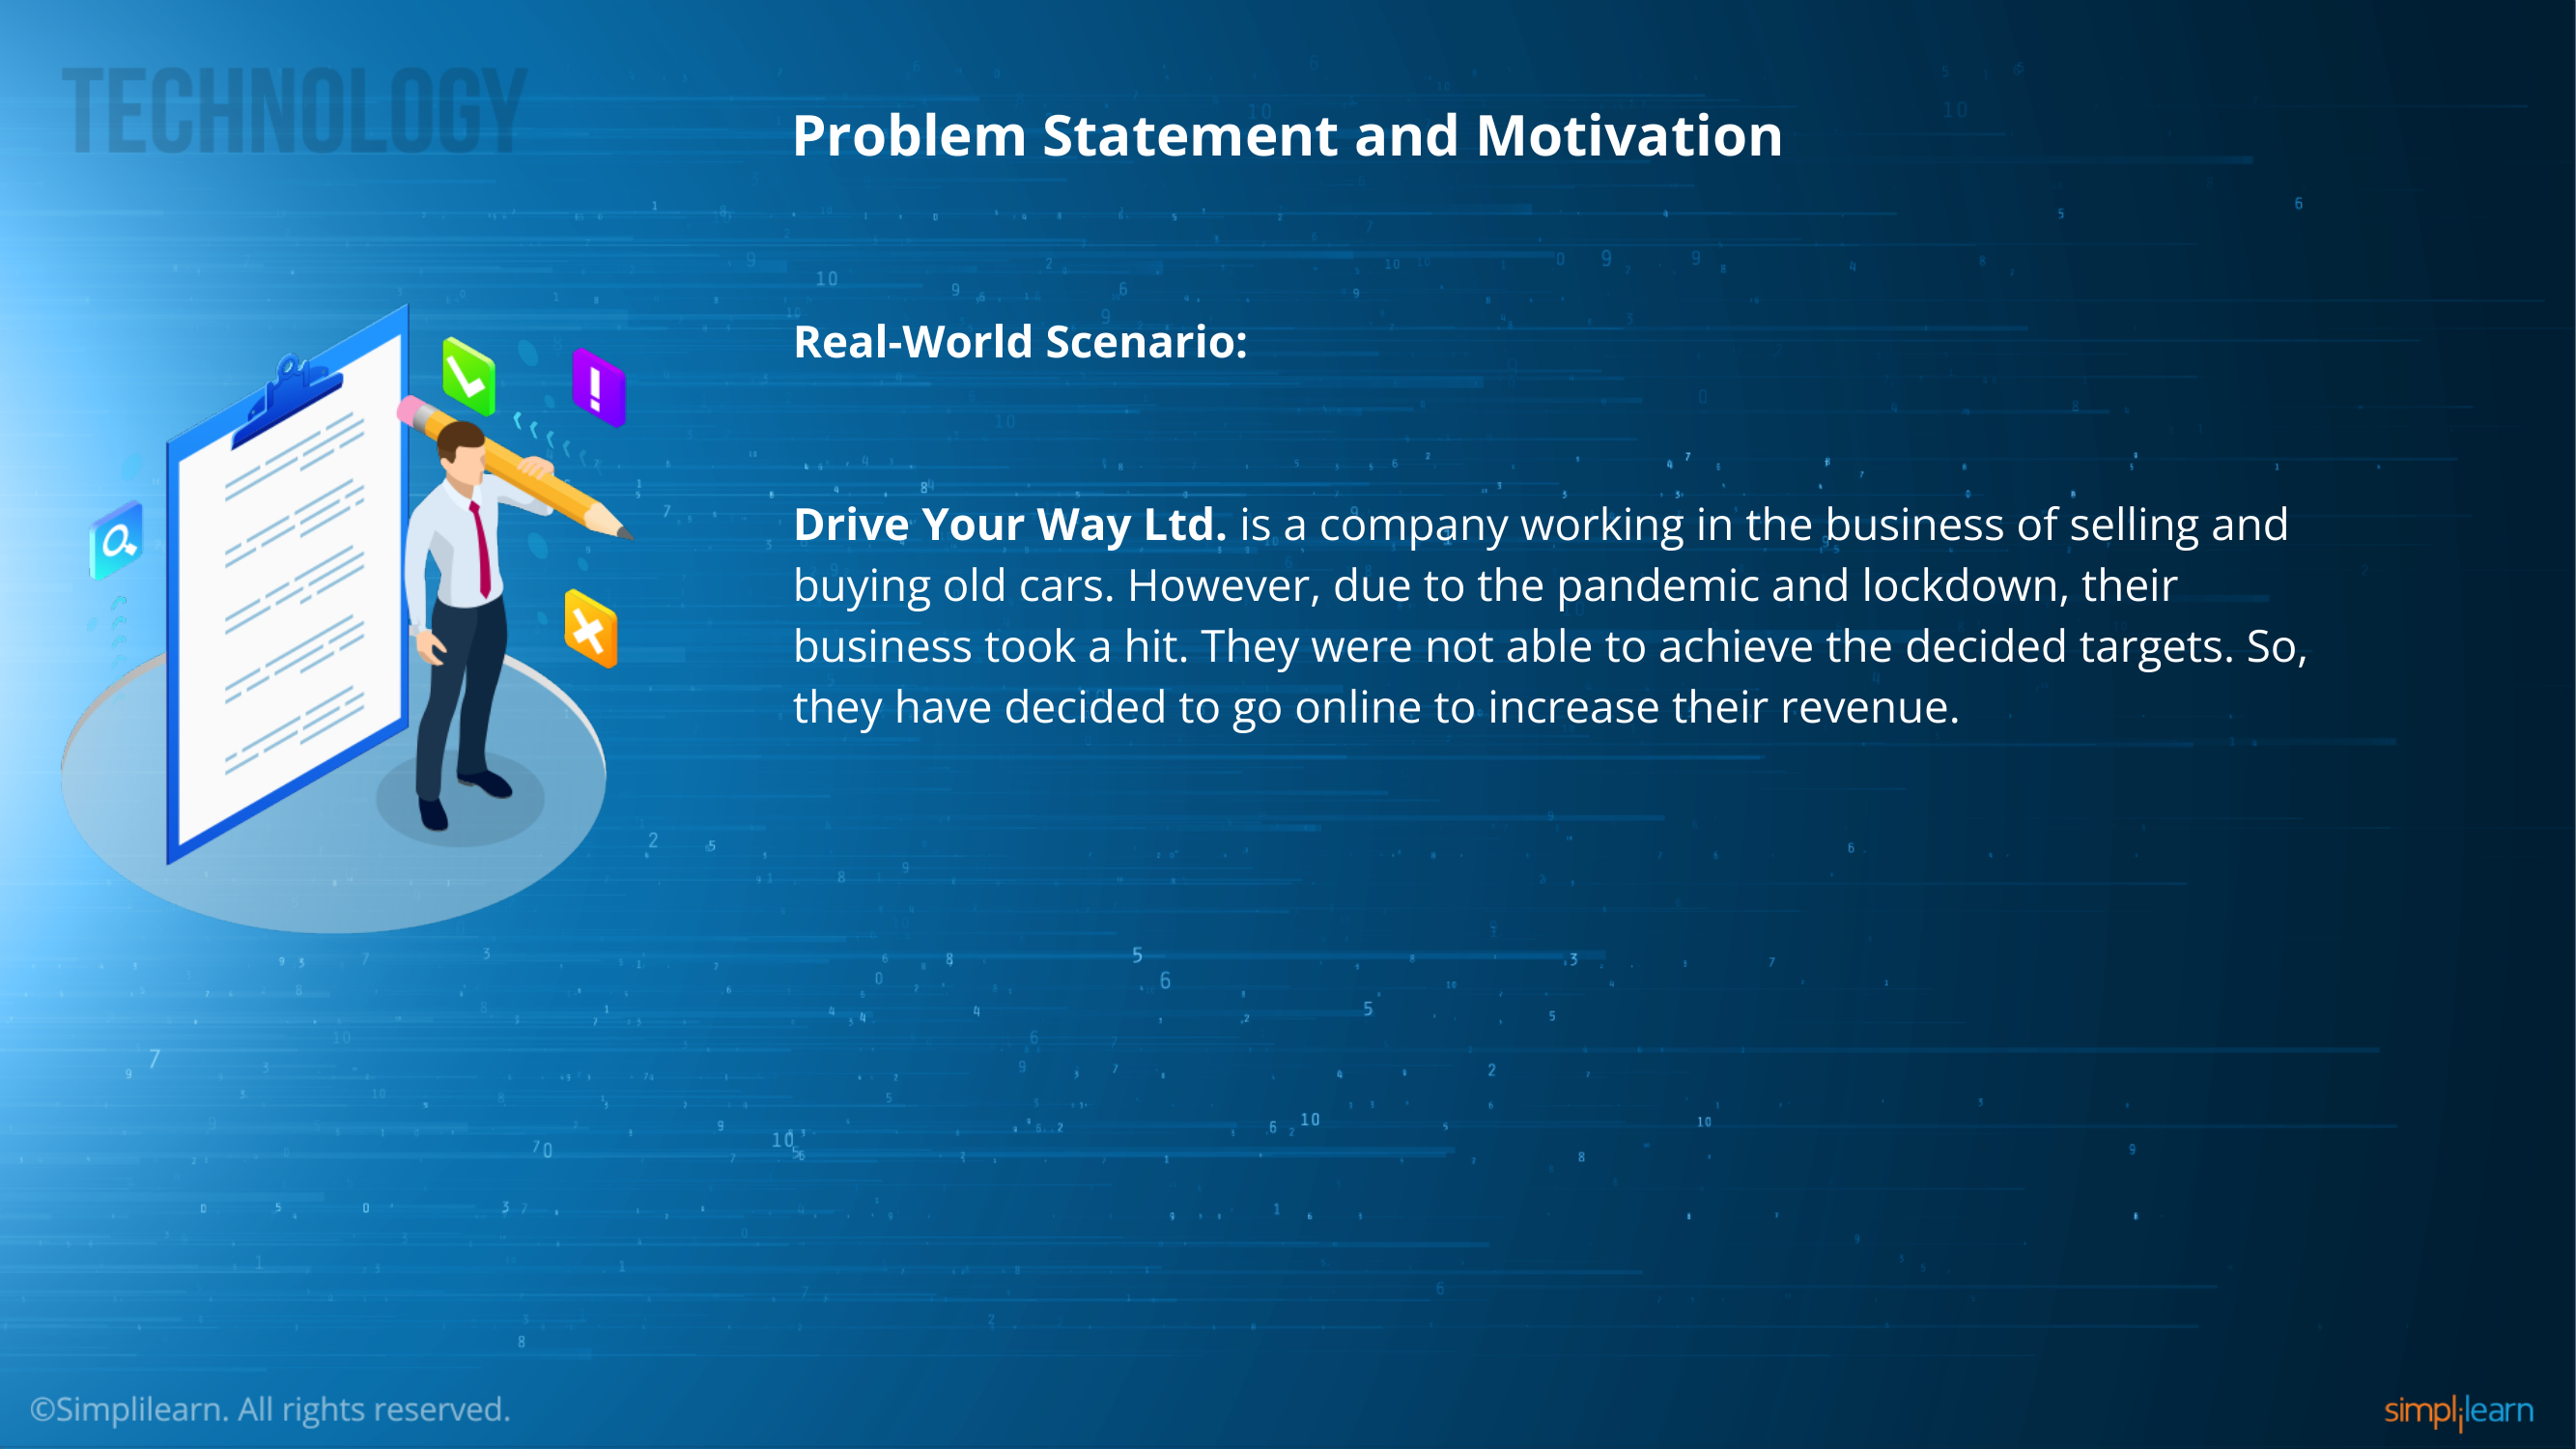

# Problem Statement and Motivation
Real-World Scenario:

Drive Your Way Ltd. is a company working in the business of selling and buying old cars. However, due to the pandemic and lockdown, their business took a hit. They were not able to achieve the decided targets. So, they have decided to go online to increase their revenue.